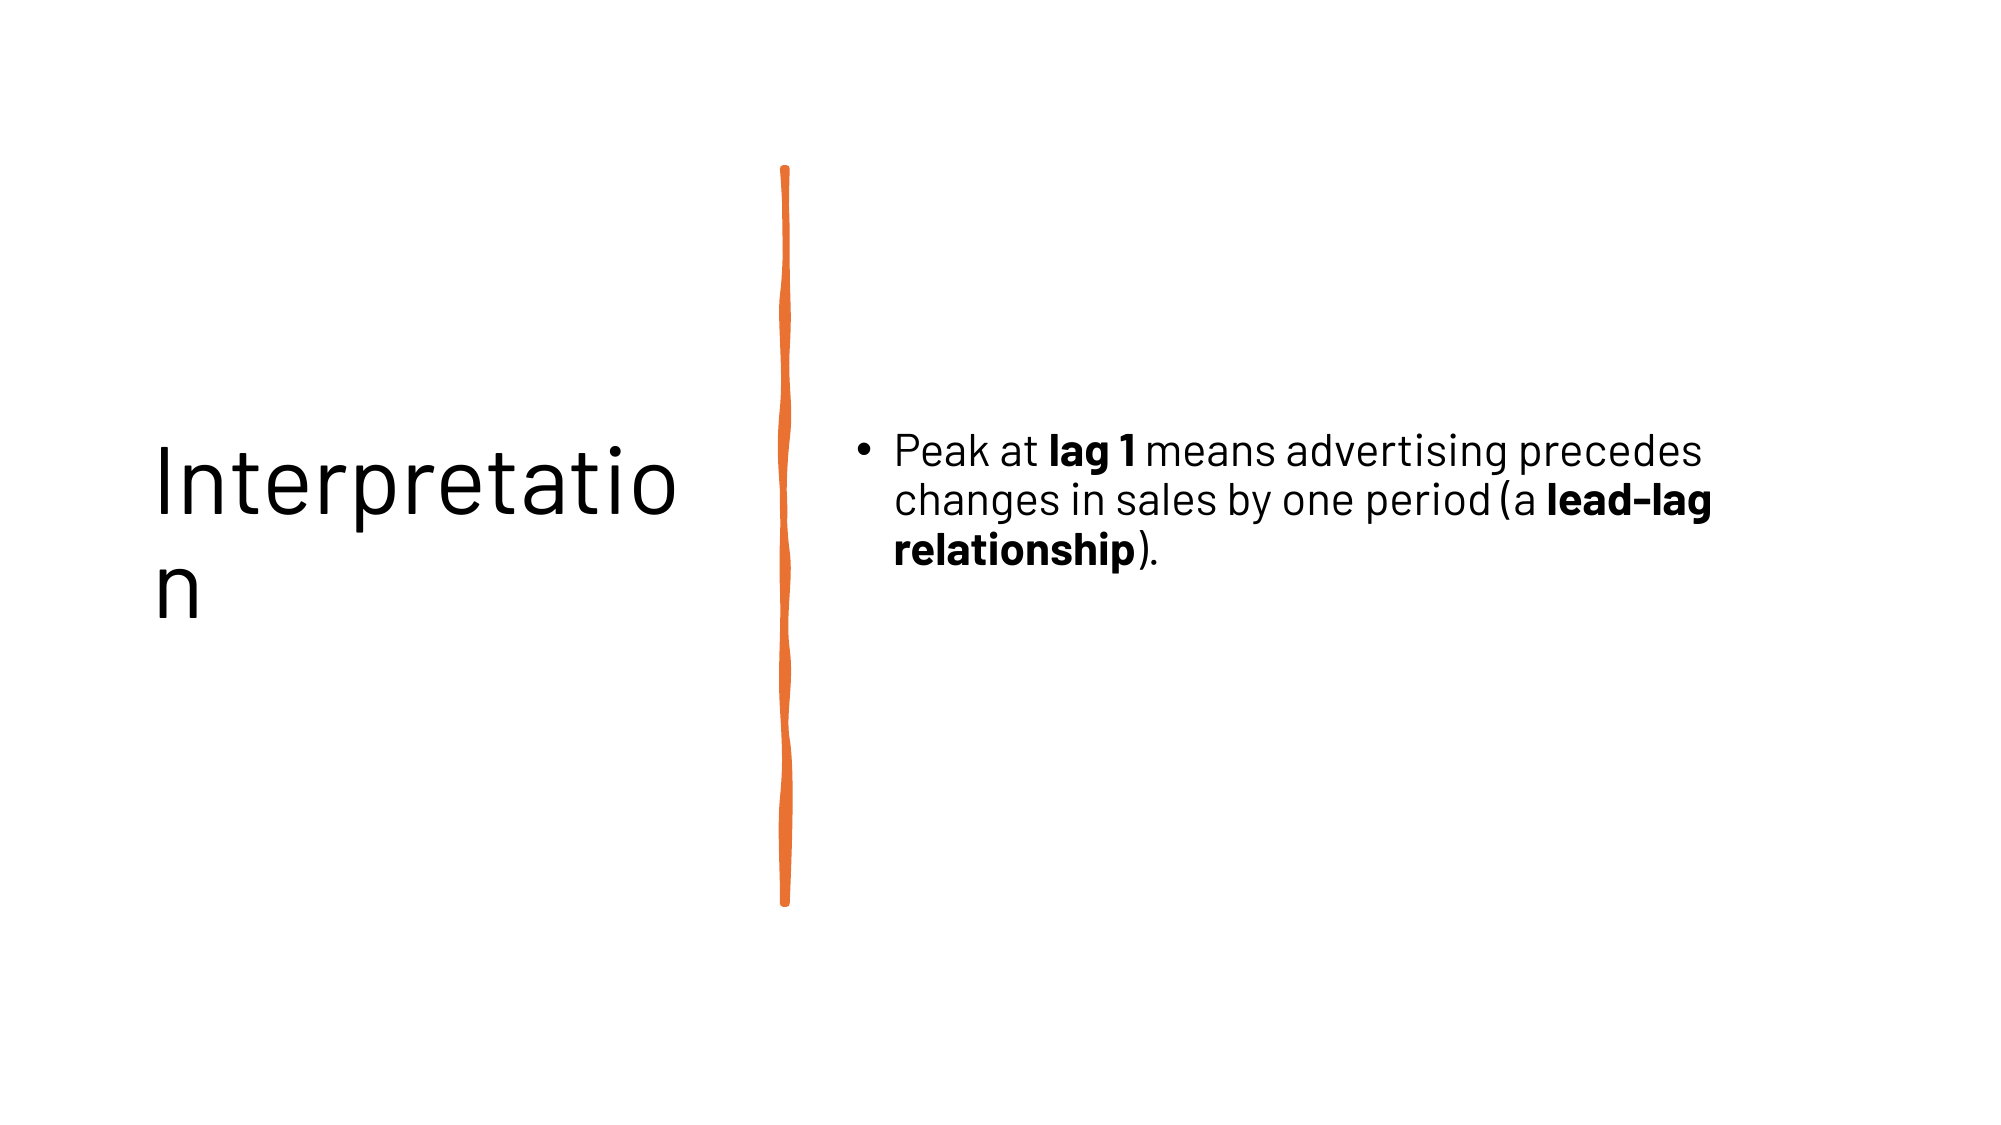

# Interpretation
Peak at lag 1 means advertising precedes changes in sales by one period (a lead-lag relationship).